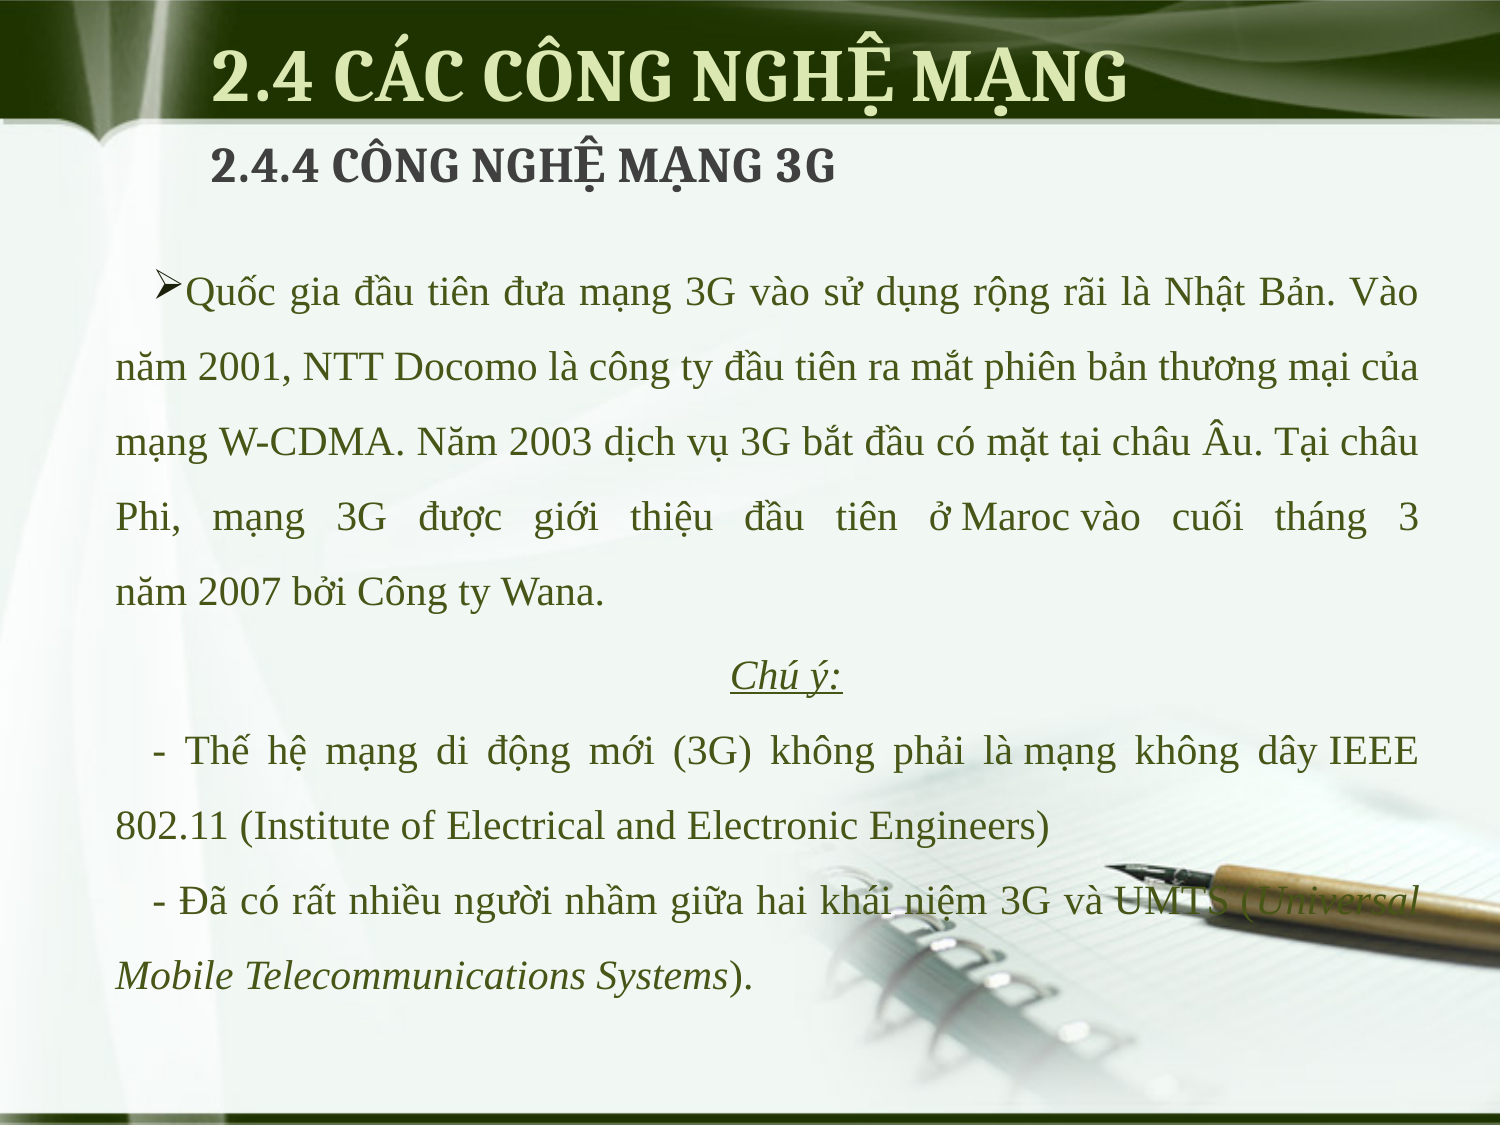

# 2.4 CÁC CÔNG NGHỆ MẠNG
2.4.4 CÔNG NGHỆ MẠNG 3G
Quốc gia đầu tiên đưa mạng 3G vào sử dụng rộng rãi là Nhật Bản. Vào năm 2001, NTT Docomo là công ty đầu tiên ra mắt phiên bản thương mại của mạng W-CDMA. Năm 2003 dịch vụ 3G bắt đầu có mặt tại châu Âu. Tại châu Phi, mạng 3G được giới thiệu đầu tiên ở Maroc vào cuối tháng 3 năm 2007 bởi Công ty Wana.
Chú ý:
- Thế hệ mạng di động mới (3G) không phải là mạng không dây IEEE 802.11 (Institute of Electrical and Electronic Engineers)
- Đã có rất nhiều người nhầm giữa hai khái niệm 3G và UMTS (Universal Mobile Telecommunications Systems).